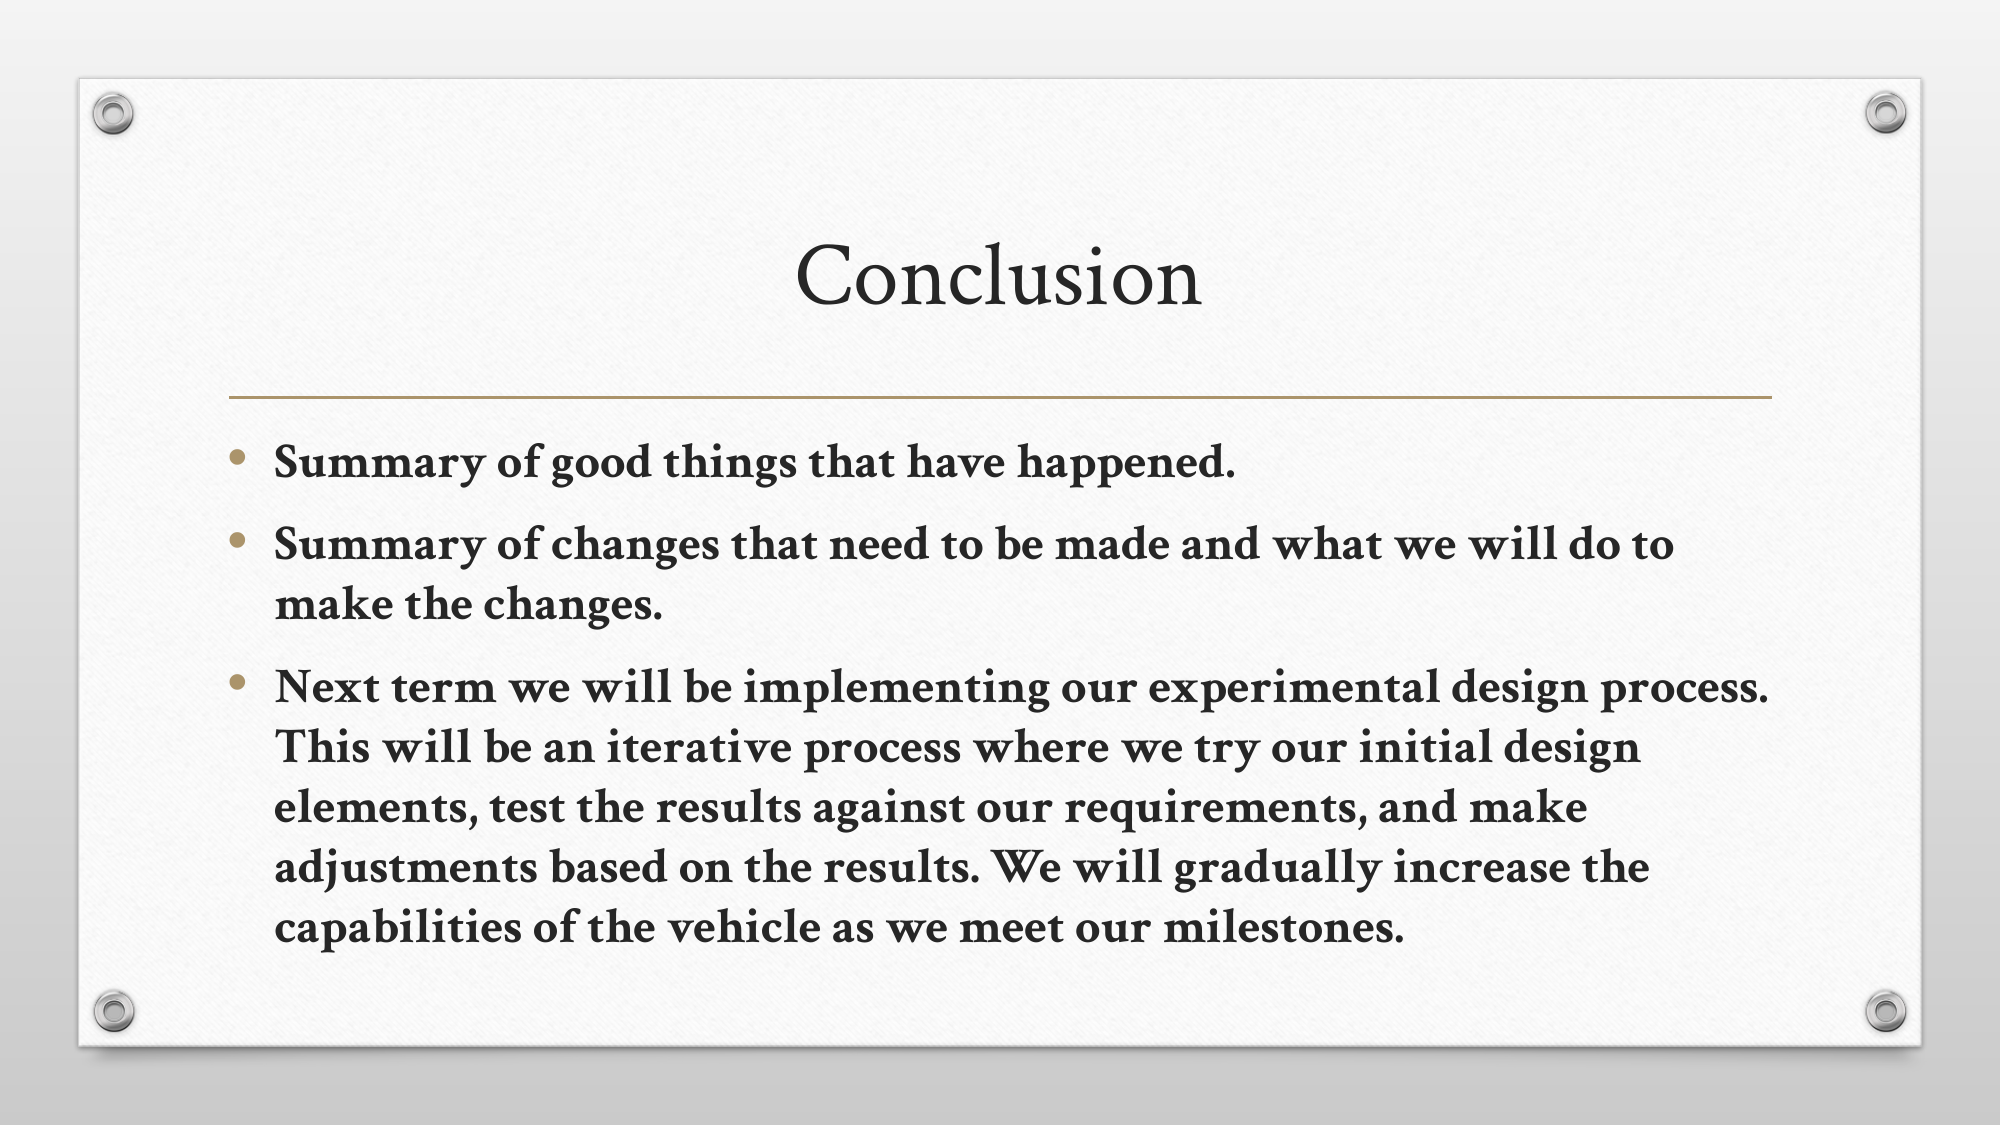

# Conclusion
Summary of good things that have happened.
Summary of changes that need to be made and what we will do to make the changes.
Next term we will be implementing our experimental design process. This will be an iterative process where we try our initial design elements, test the results against our requirements, and make adjustments based on the results. We will gradually increase the capabilities of the vehicle as we meet our milestones.